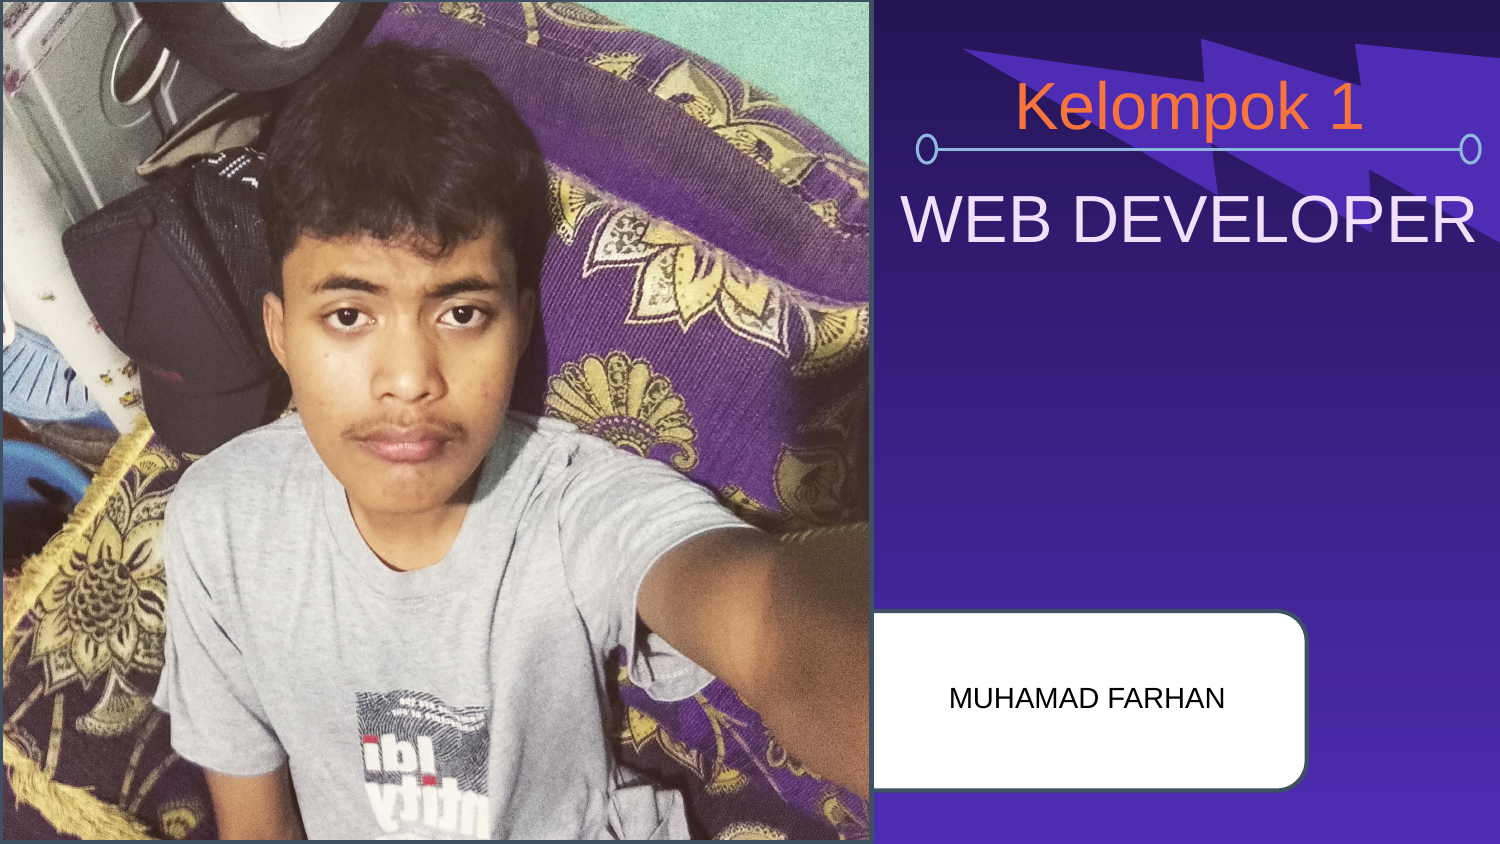

# Kelompok 1

WEB DEVELOPER
MUHAMAD FARHAN